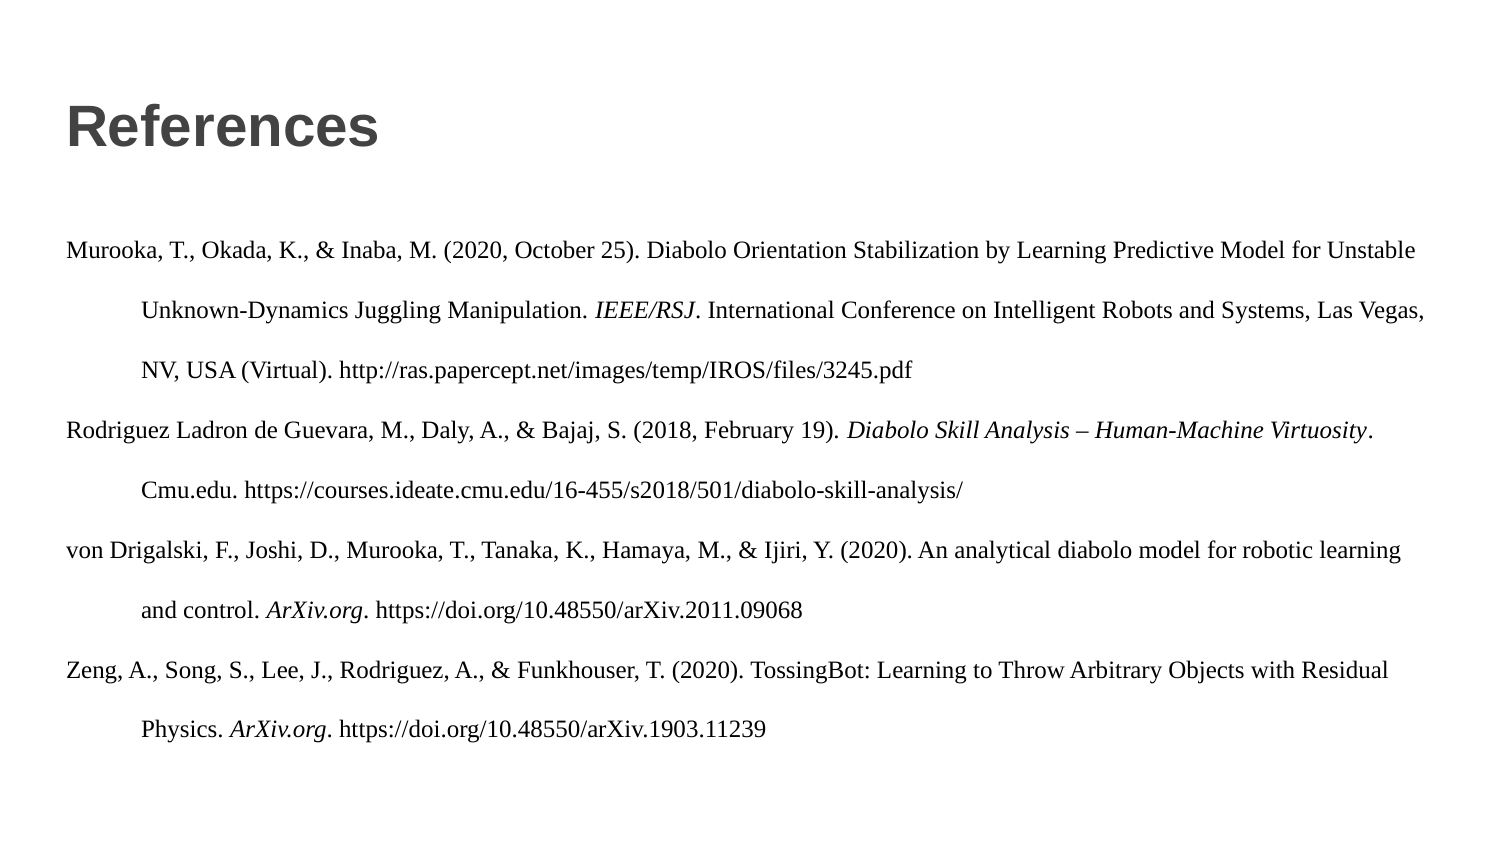

# References
Murooka, T., Okada, K., & Inaba, M. (2020, October 25). Diabolo Orientation Stabilization by Learning Predictive Model for Unstable Unknown-Dynamics Juggling Manipulation. IEEE/RSJ. International Conference on Intelligent Robots and Systems, Las Vegas, NV, USA (Virtual). http://ras.papercept.net/images/temp/IROS/files/3245.pdf
Rodriguez Ladron de Guevara, M., Daly, A., & Bajaj, S. (2018, February 19). Diabolo Skill Analysis – Human-Machine Virtuosity. Cmu.edu. https://courses.ideate.cmu.edu/16-455/s2018/501/diabolo-skill-analysis/
von Drigalski, F., Joshi, D., Murooka, T., Tanaka, K., Hamaya, M., & Ijiri, Y. (2020). An analytical diabolo model for robotic learning and control. ArXiv.org. https://doi.org/10.48550/arXiv.2011.09068
Zeng, A., Song, S., Lee, J., Rodriguez, A., & Funkhouser, T. (2020). TossingBot: Learning to Throw Arbitrary Objects with Residual Physics. ArXiv.org. https://doi.org/10.48550/arXiv.1903.11239